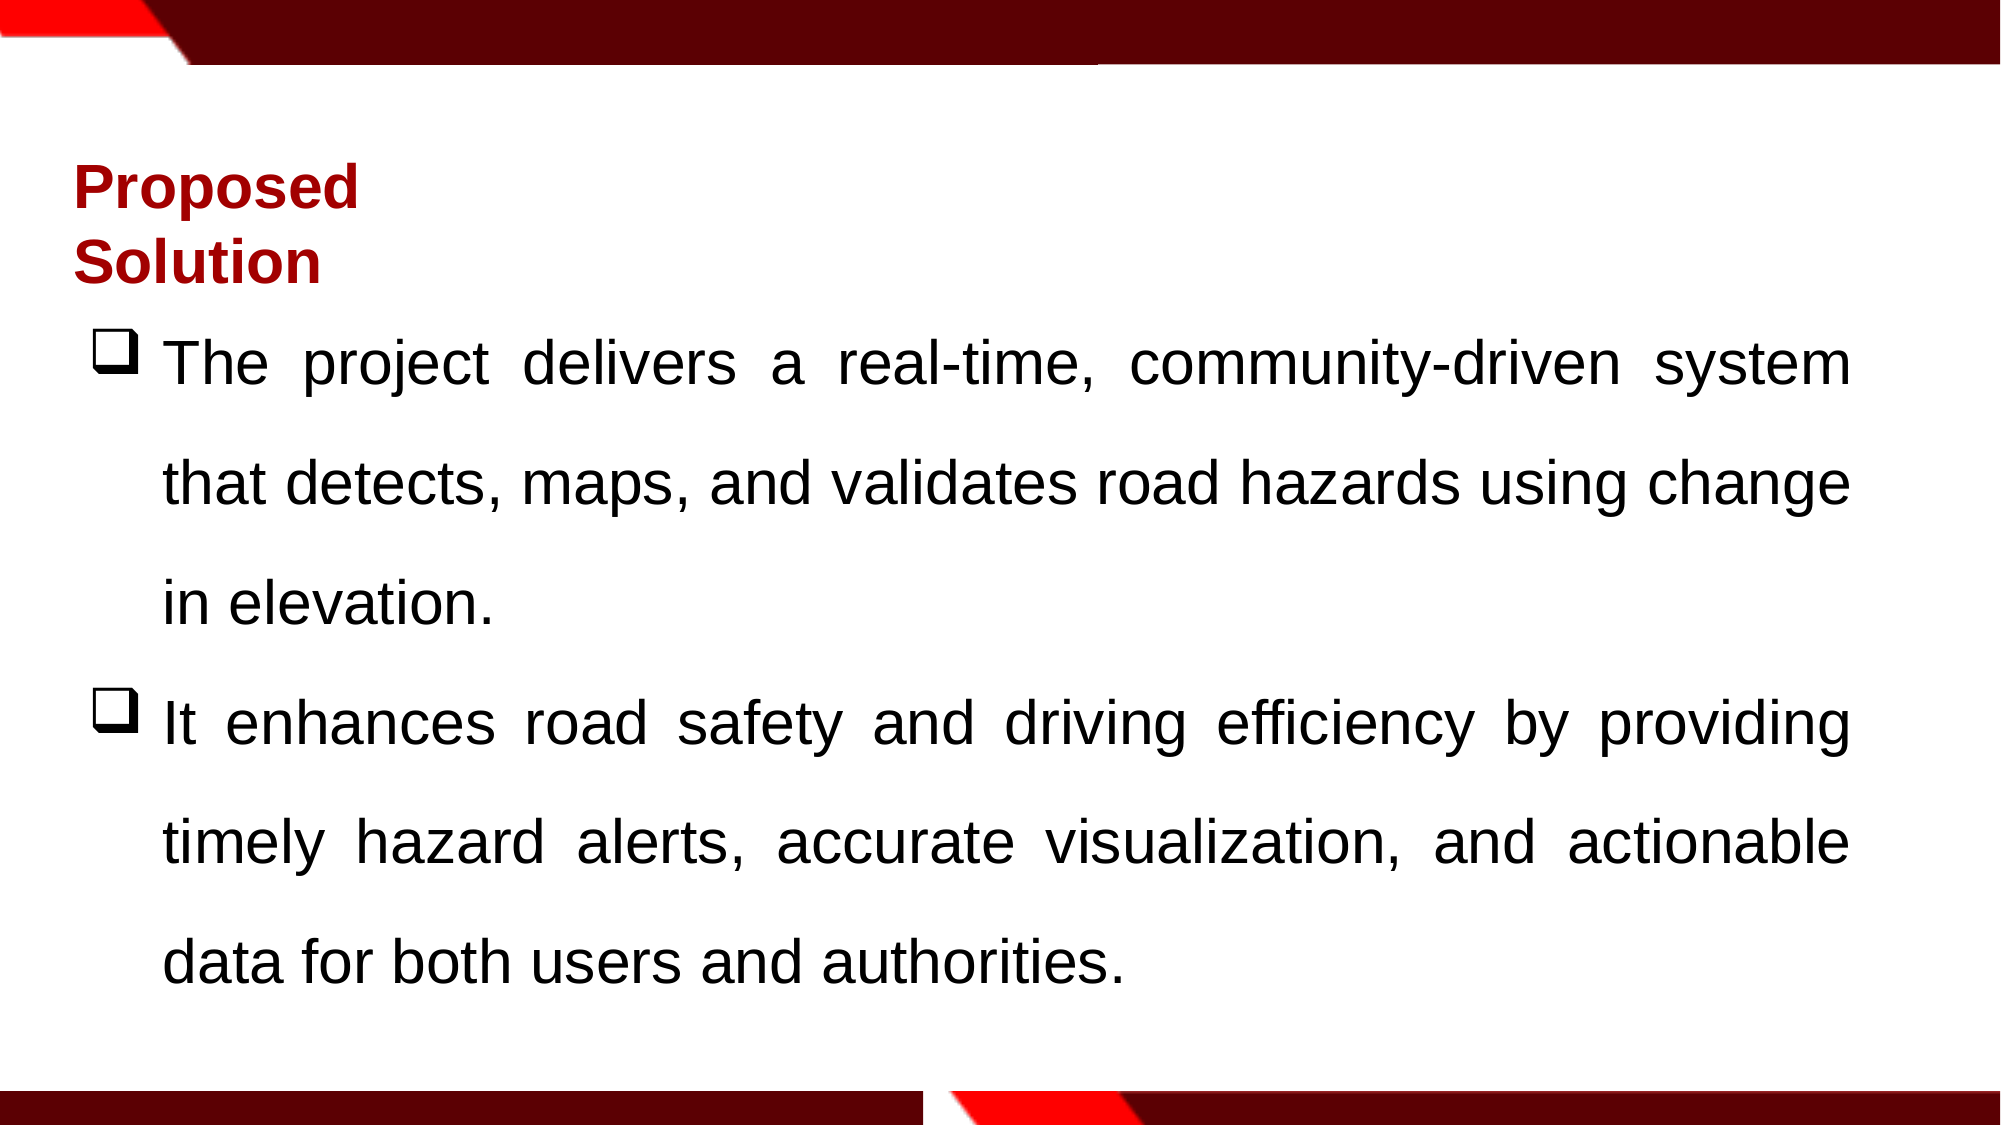

Proposed Solution
The project delivers a real-time, community-driven system that detects, maps, and validates road hazards using change in elevation.
It enhances road safety and driving efficiency by providing timely hazard alerts, accurate visualization, and actionable data for both users and authorities.